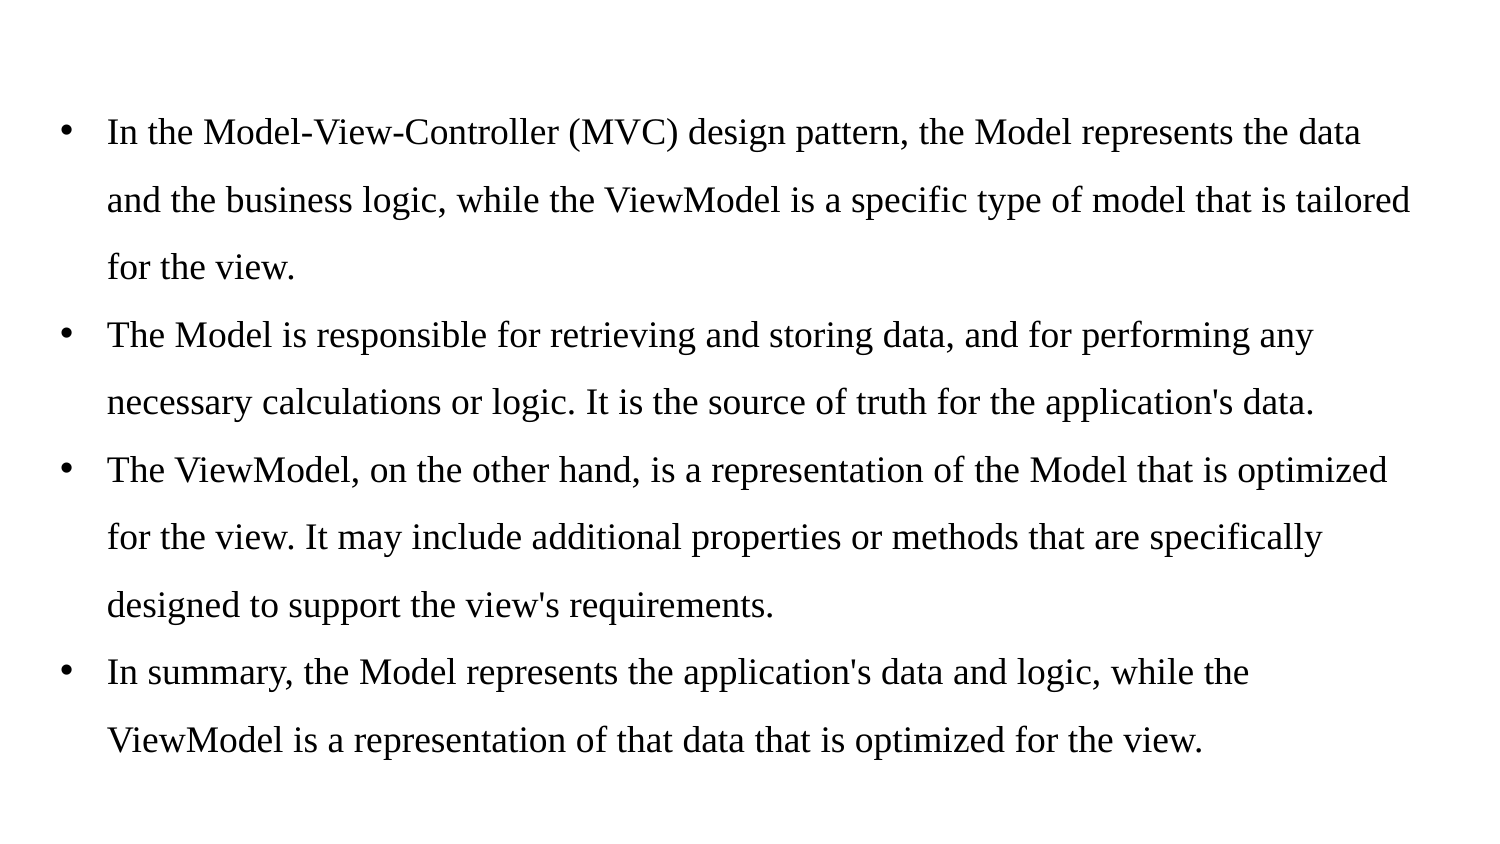

In the Model-View-Controller (MVC) design pattern, the Model represents the data and the business logic, while the ViewModel is a specific type of model that is tailored for the view.
The Model is responsible for retrieving and storing data, and for performing any necessary calculations or logic. It is the source of truth for the application's data.
The ViewModel, on the other hand, is a representation of the Model that is optimized for the view. It may include additional properties or methods that are specifically designed to support the view's requirements.
In summary, the Model represents the application's data and logic, while the ViewModel is a representation of that data that is optimized for the view.